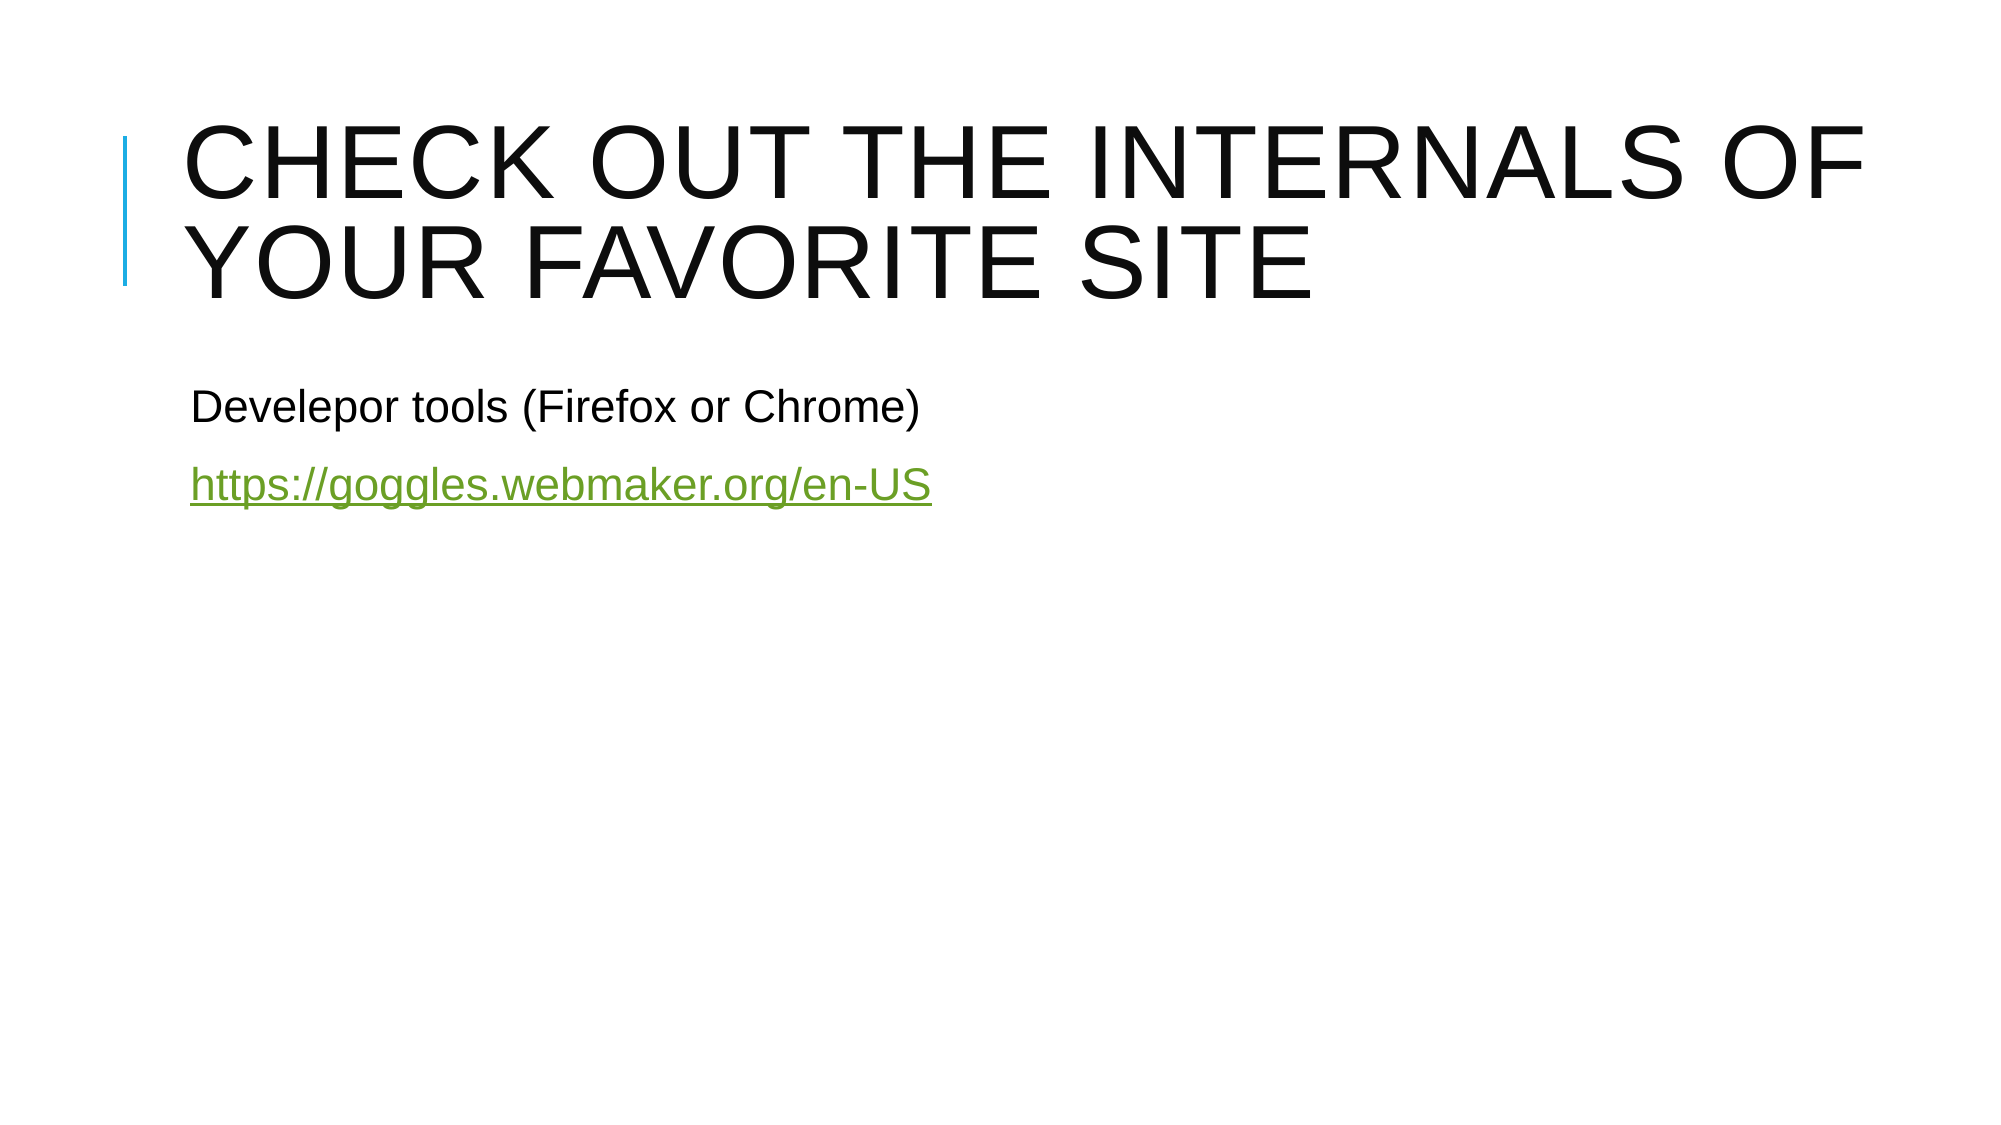

# Check out the internals of your favorite site
Develepor tools (Firefox or Chrome)
https://goggles.webmaker.org/en-US